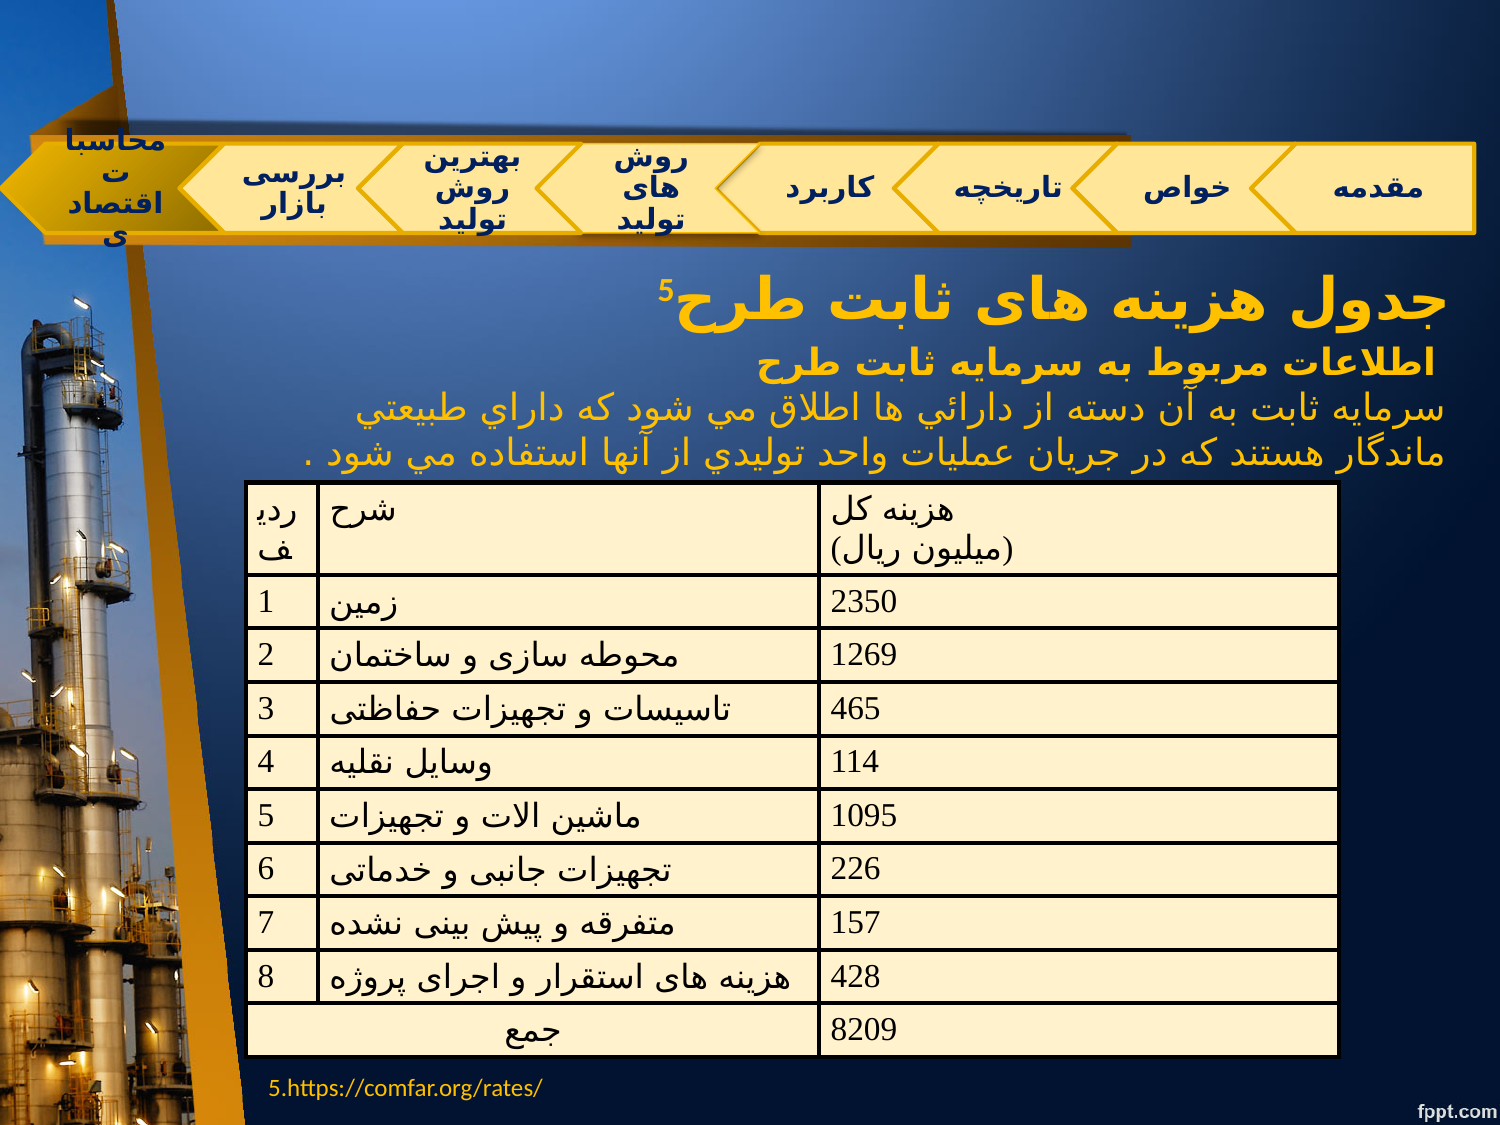

مقدمه
خواص
تاریخچه
کاربرد
روش های تولید
بهترین روش تولید
بررسی بازار
محاسبات اقتصادی
5جدول هزینه های ثابت طرح
 اﻃﻼﻋﺎت ﻣﺮﺑﻮط ﺑﻪ ﺳﺮﻣﺎﻳﻪ ﺛﺎﺑﺖ ﻃﺮح
ﺳﺮﻣﺎﻳﻪ ﺛﺎﺑﺖ ﺑﻪ آن دﺳﺘﻪ از داراﺋﻲ ﻫﺎ اﻃﻼق ﻣﻲ ﺷﻮد ﻛﻪ داراي ﻃﺒﻴﻌﺘﻲ ﻣﺎﻧﺪﮔﺎر هستند ﻛﻪ در ﺟﺮﻳﺎن ﻋﻤﻠﻴﺎت واﺣﺪ ﺗﻮﻟﻴﺪي از آﻧﻬﺎ اﺳﺘﻔﺎده ﻣﻲ ﺷﻮد .
| ردیف | شرح | هزینه کل (میلیون ریال) |
| --- | --- | --- |
| 1 | زمین | 2350 |
| 2 | محوطه سازی و ساختمان | 1269 |
| 3 | تاسیسات و تجهیزات حفاظتی | 465 |
| 4 | وسایل نقلیه | 114 |
| 5 | ماشین الات و تجهیزات | 1095 |
| 6 | تجهیزات جانبی و خدماتی | 226 |
| 7 | متفرقه و پیش بینی نشده | 157 |
| 8 | هزینه های استقرار و اجرای پروژه | 428 |
| جمع |  | 8209 |
5.https://comfar.org/rates/